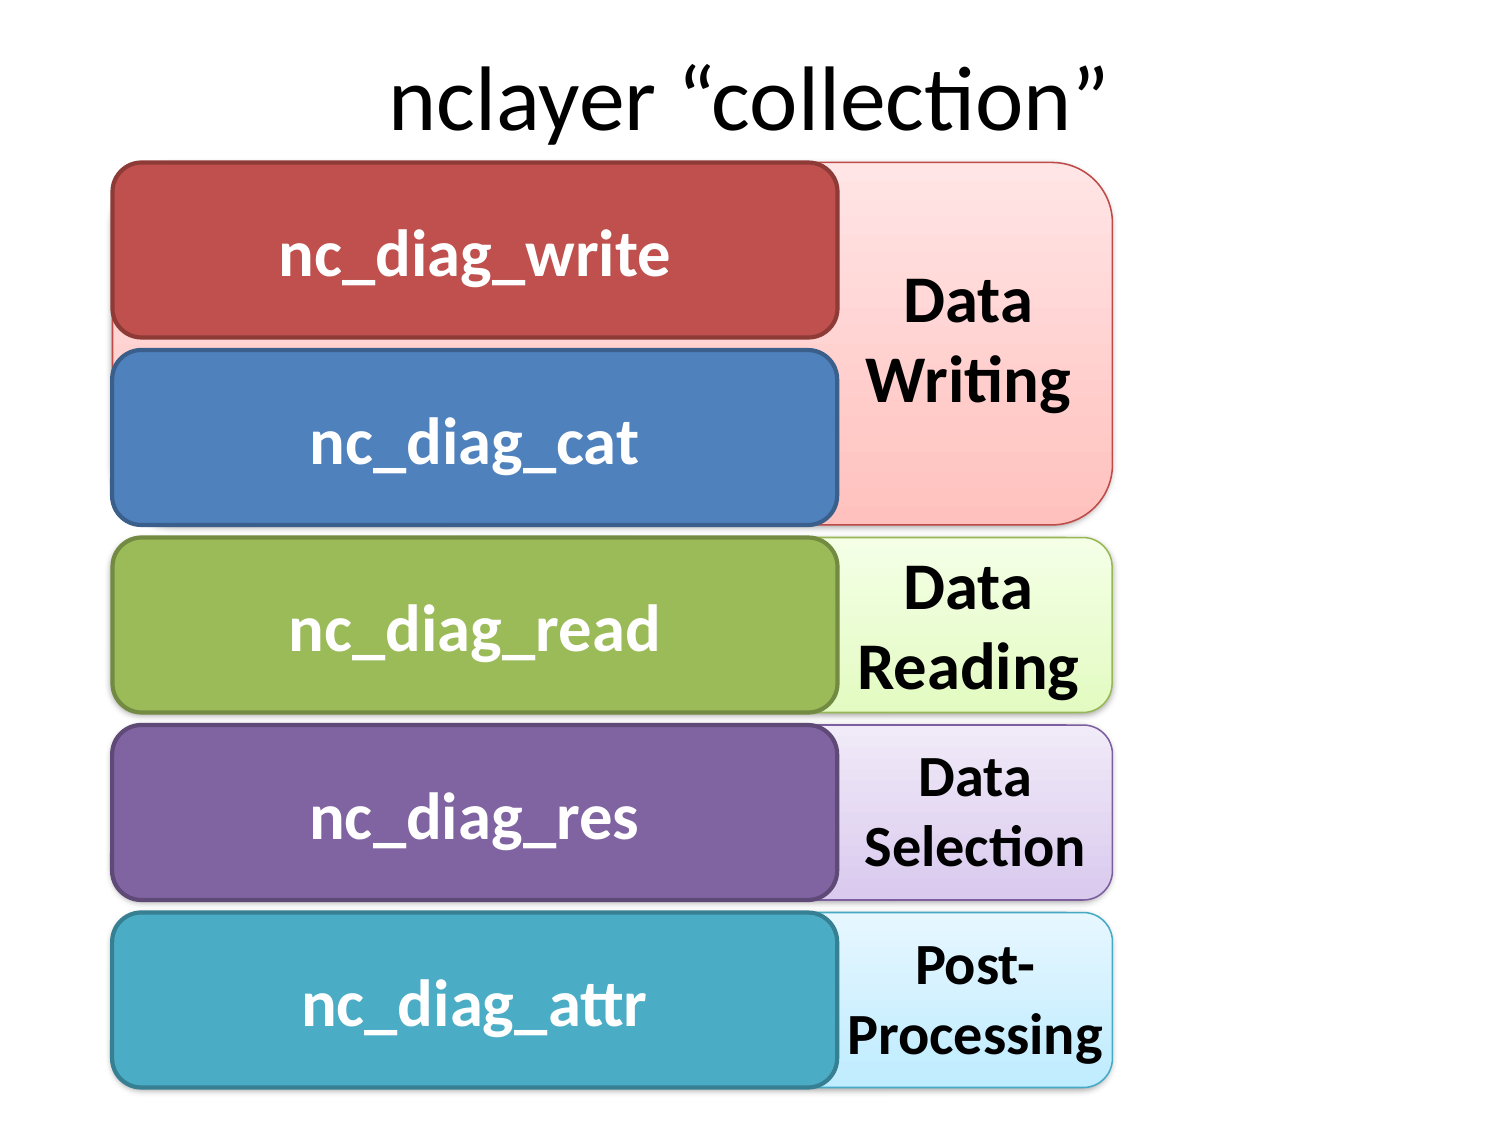

# nclayer “collection”

nc_diag_write
Data
Writing

nc_diag_cat
Data
Reading

nc_diag_read
nc_diag_res

Data
Selection
nc_diag_attr

Post-
Processing